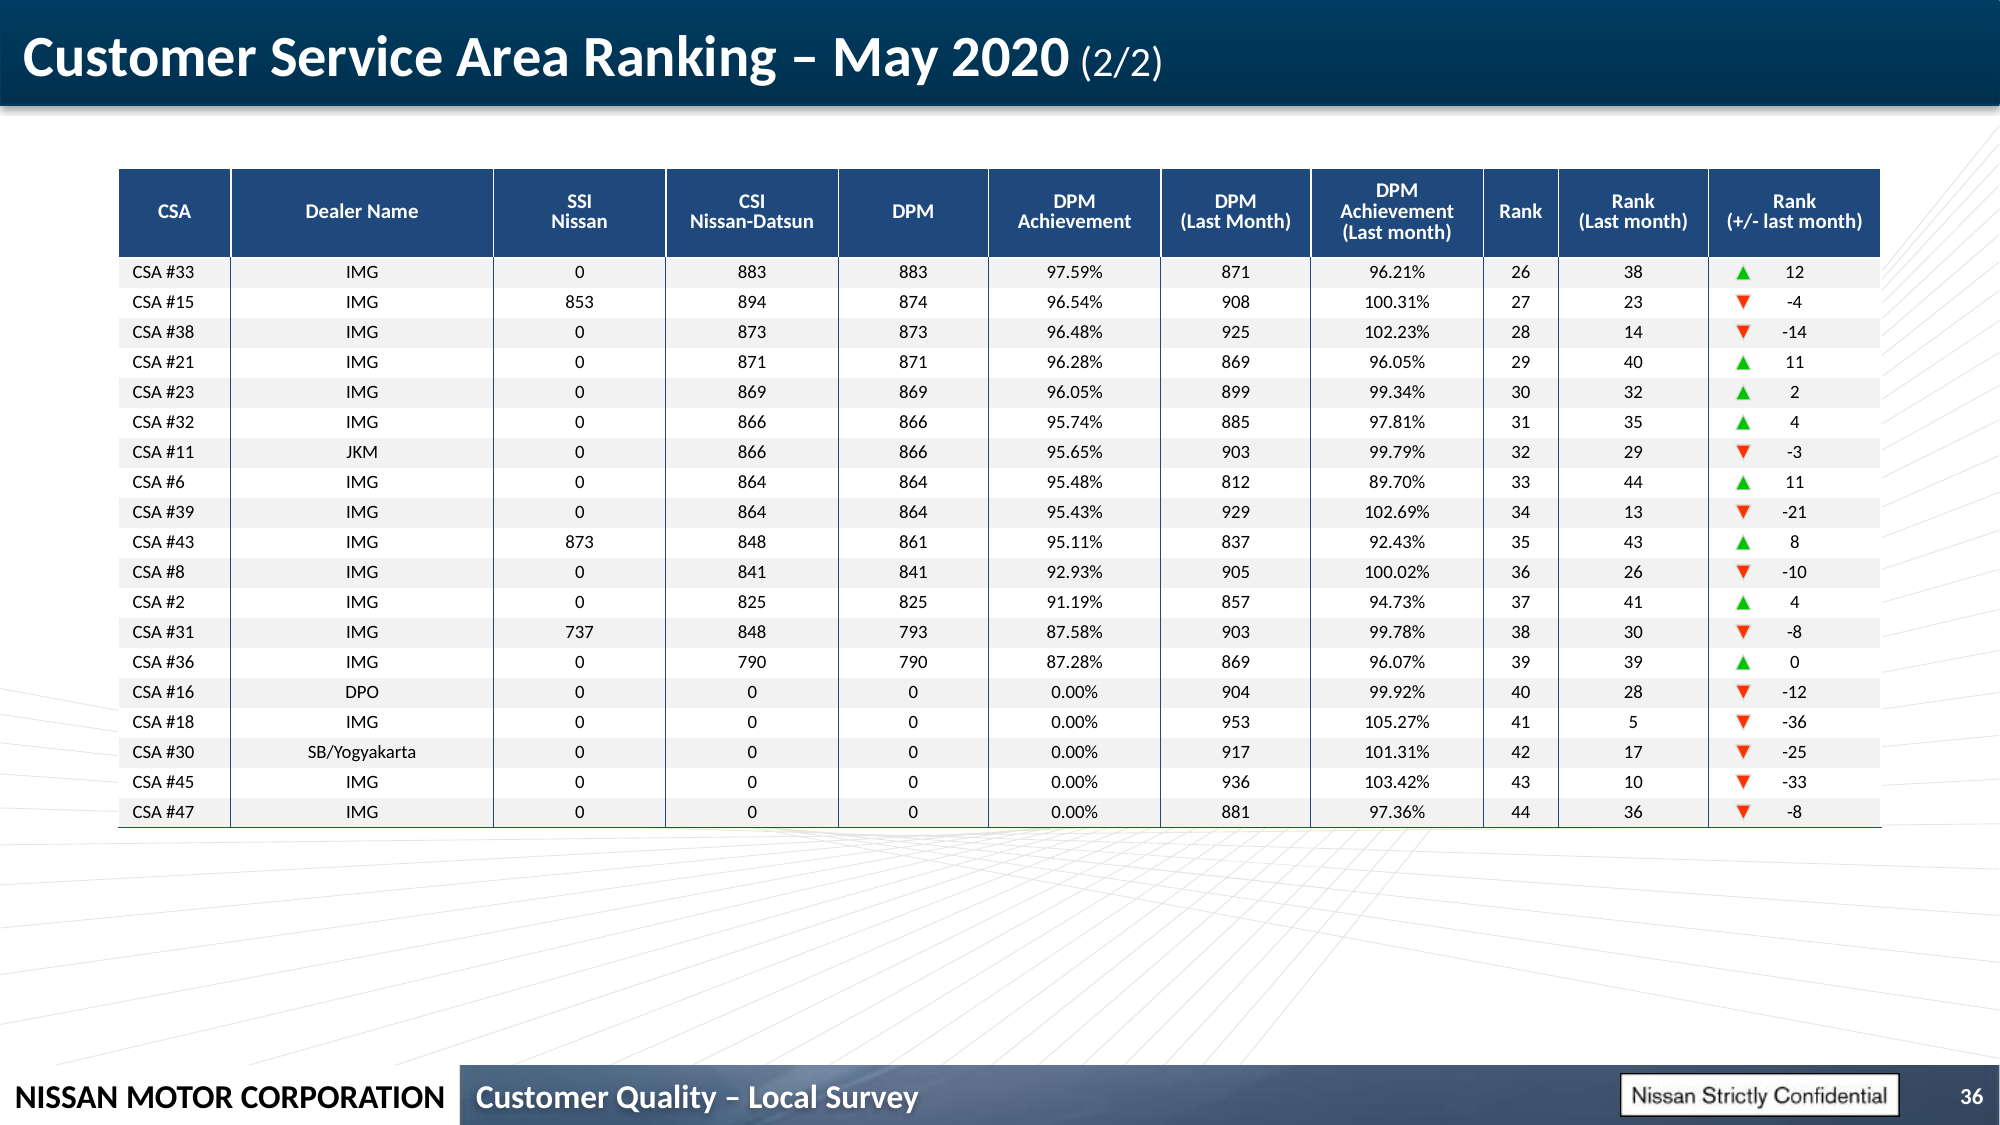

# Customer Service Area Ranking – May 2020 (2/2)
| CSA | Dealer Name | SSI Nissan | CSI Nissan-Datsun | DPM | DPM Achievement | DPM (Last Month) | DPM Achievement (Last month) | Rank | Rank (Last month) | Rank (+/- last month) |
| --- | --- | --- | --- | --- | --- | --- | --- | --- | --- | --- |
| CSA #33 | IMG | 0 | 883 | 883 | 97.59% | 871 | 96.21% | 26 | 38 | 12 |
| CSA #15 | IMG | 853 | 894 | 874 | 96.54% | 908 | 100.31% | 27 | 23 | -4 |
| CSA #38 | IMG | 0 | 873 | 873 | 96.48% | 925 | 102.23% | 28 | 14 | -14 |
| CSA #21 | IMG | 0 | 871 | 871 | 96.28% | 869 | 96.05% | 29 | 40 | 11 |
| CSA #23 | IMG | 0 | 869 | 869 | 96.05% | 899 | 99.34% | 30 | 32 | 2 |
| CSA #32 | IMG | 0 | 866 | 866 | 95.74% | 885 | 97.81% | 31 | 35 | 4 |
| CSA #11 | JKM | 0 | 866 | 866 | 95.65% | 903 | 99.79% | 32 | 29 | -3 |
| CSA #6 | IMG | 0 | 864 | 864 | 95.48% | 812 | 89.70% | 33 | 44 | 11 |
| CSA #39 | IMG | 0 | 864 | 864 | 95.43% | 929 | 102.69% | 34 | 13 | -21 |
| CSA #43 | IMG | 873 | 848 | 861 | 95.11% | 837 | 92.43% | 35 | 43 | 8 |
| CSA #8 | IMG | 0 | 841 | 841 | 92.93% | 905 | 100.02% | 36 | 26 | -10 |
| CSA #2 | IMG | 0 | 825 | 825 | 91.19% | 857 | 94.73% | 37 | 41 | 4 |
| CSA #31 | IMG | 737 | 848 | 793 | 87.58% | 903 | 99.78% | 38 | 30 | -8 |
| CSA #36 | IMG | 0 | 790 | 790 | 87.28% | 869 | 96.07% | 39 | 39 | 0 |
| CSA #16 | DPO | 0 | 0 | 0 | 0.00% | 904 | 99.92% | 40 | 28 | -12 |
| CSA #18 | IMG | 0 | 0 | 0 | 0.00% | 953 | 105.27% | 41 | 5 | -36 |
| CSA #30 | SB/Yogyakarta | 0 | 0 | 0 | 0.00% | 917 | 101.31% | 42 | 17 | -25 |
| CSA #45 | IMG | 0 | 0 | 0 | 0.00% | 936 | 103.42% | 43 | 10 | -33 |
| CSA #47 | IMG | 0 | 0 | 0 | 0.00% | 881 | 97.36% | 44 | 36 | -8 |

36